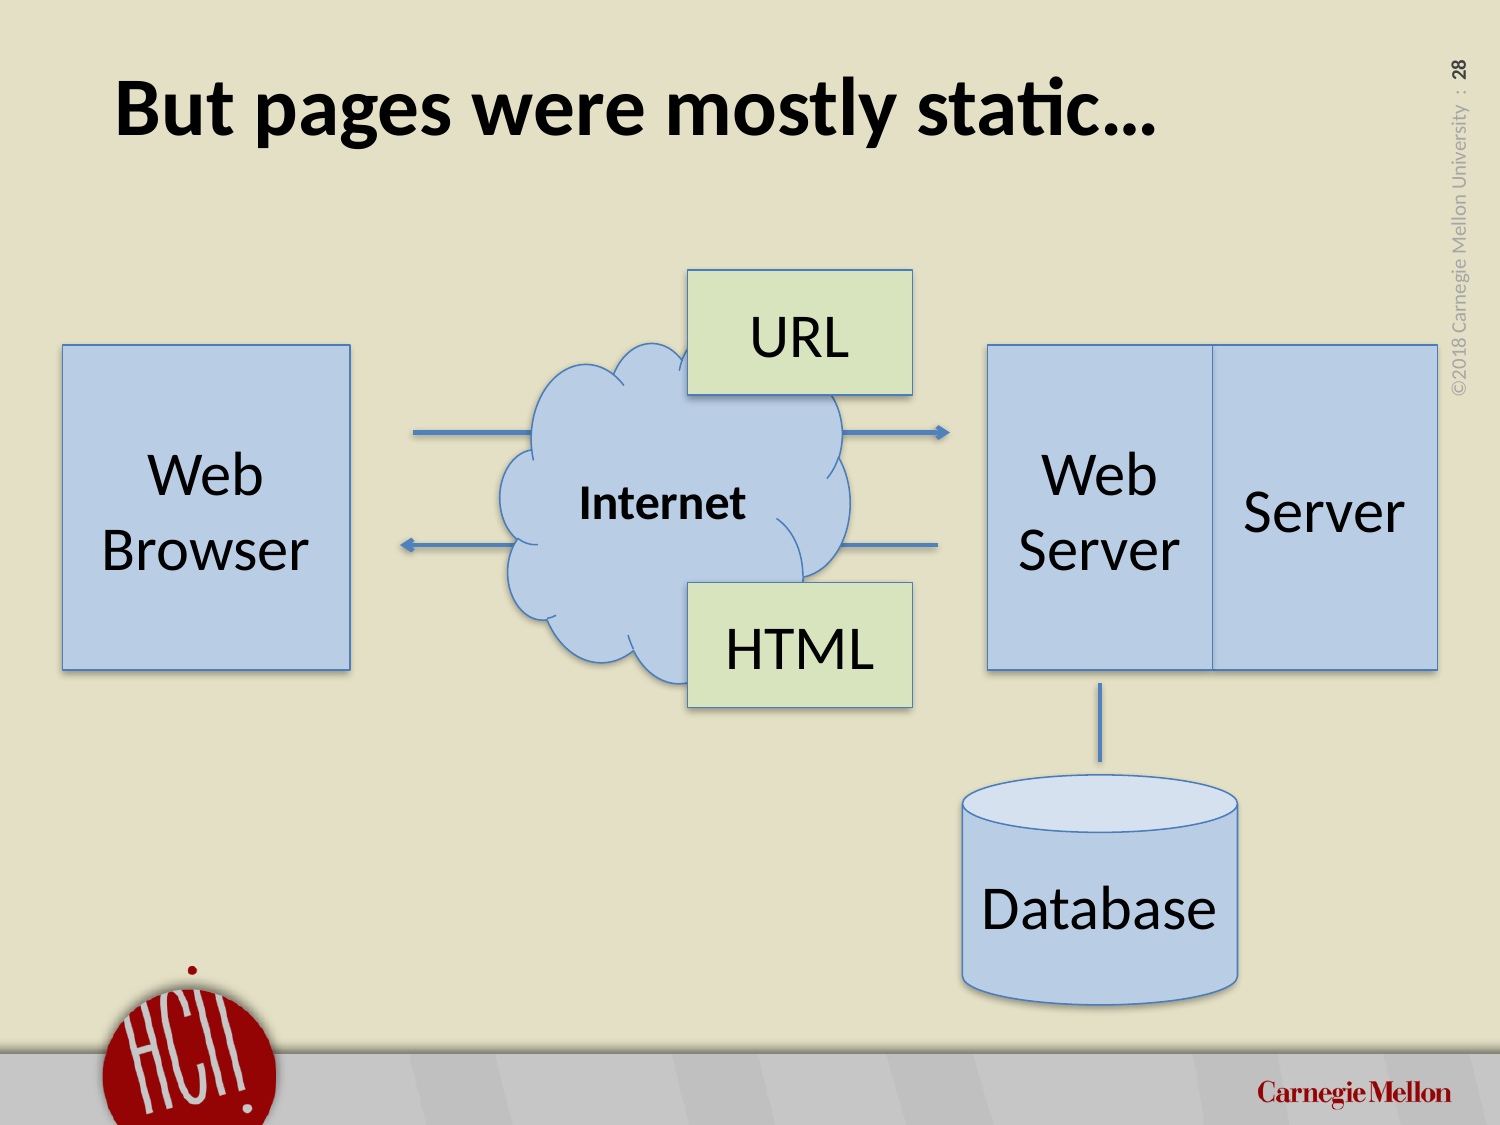

# But pages were mostly static…
URL
Internet
Web
Browser
Web
Server
Server
HTML
Database